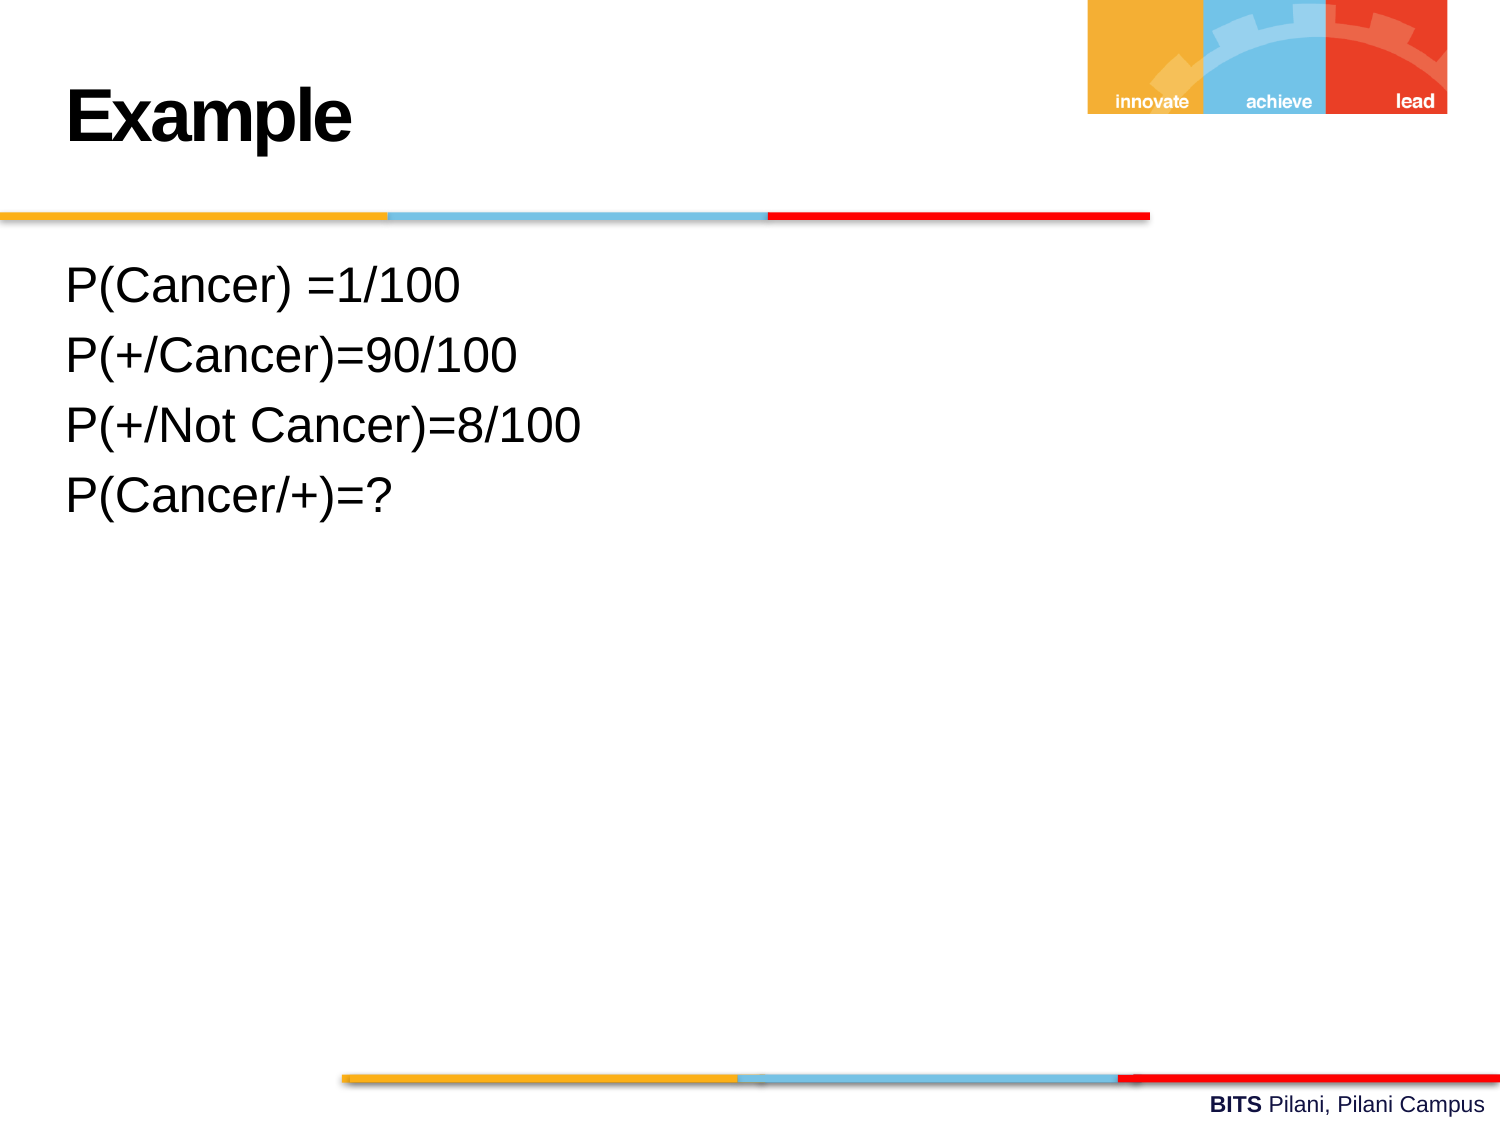

Example
P(Cancer) =1/100
P(+/Cancer)=90/100
P(+/Not Cancer)=8/100
P(Cancer/+)=?